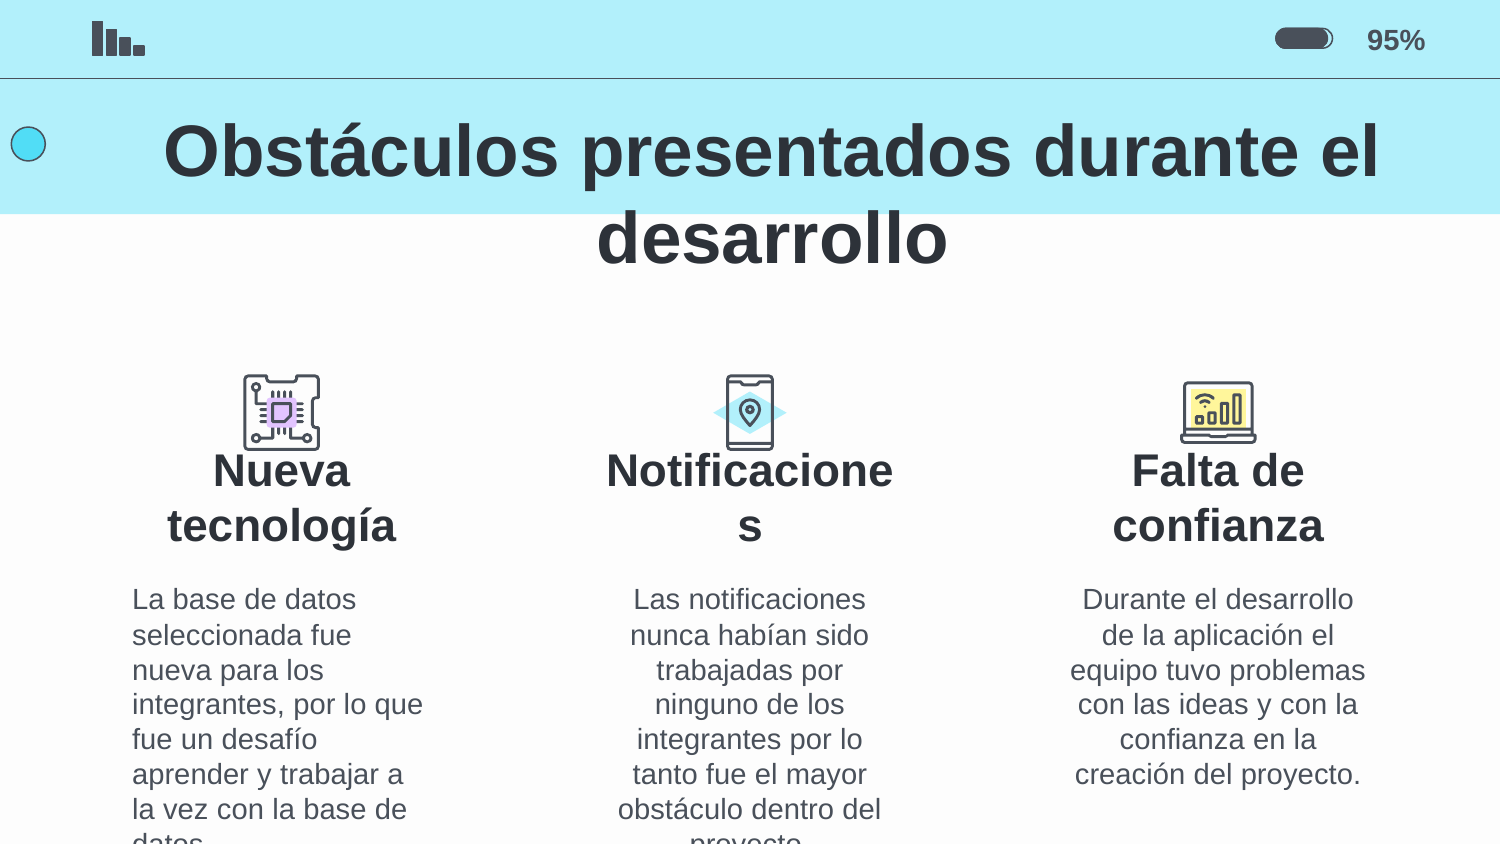

95%
# Obstáculos presentados durante el desarrollo

Notificaciones
Nueva tecnología
Falta de confianza
Durante el desarrollo de la aplicación el equipo tuvo problemas con las ideas y con la confianza en la creación del proyecto.
Las notificaciones nunca habían sido trabajadas por ninguno de los integrantes por lo tanto fue el mayor obstáculo dentro del proyecto.
La base de datos seleccionada fue nueva para los integrantes, por lo que fue un desafío aprender y trabajar a la vez con la base de datos.